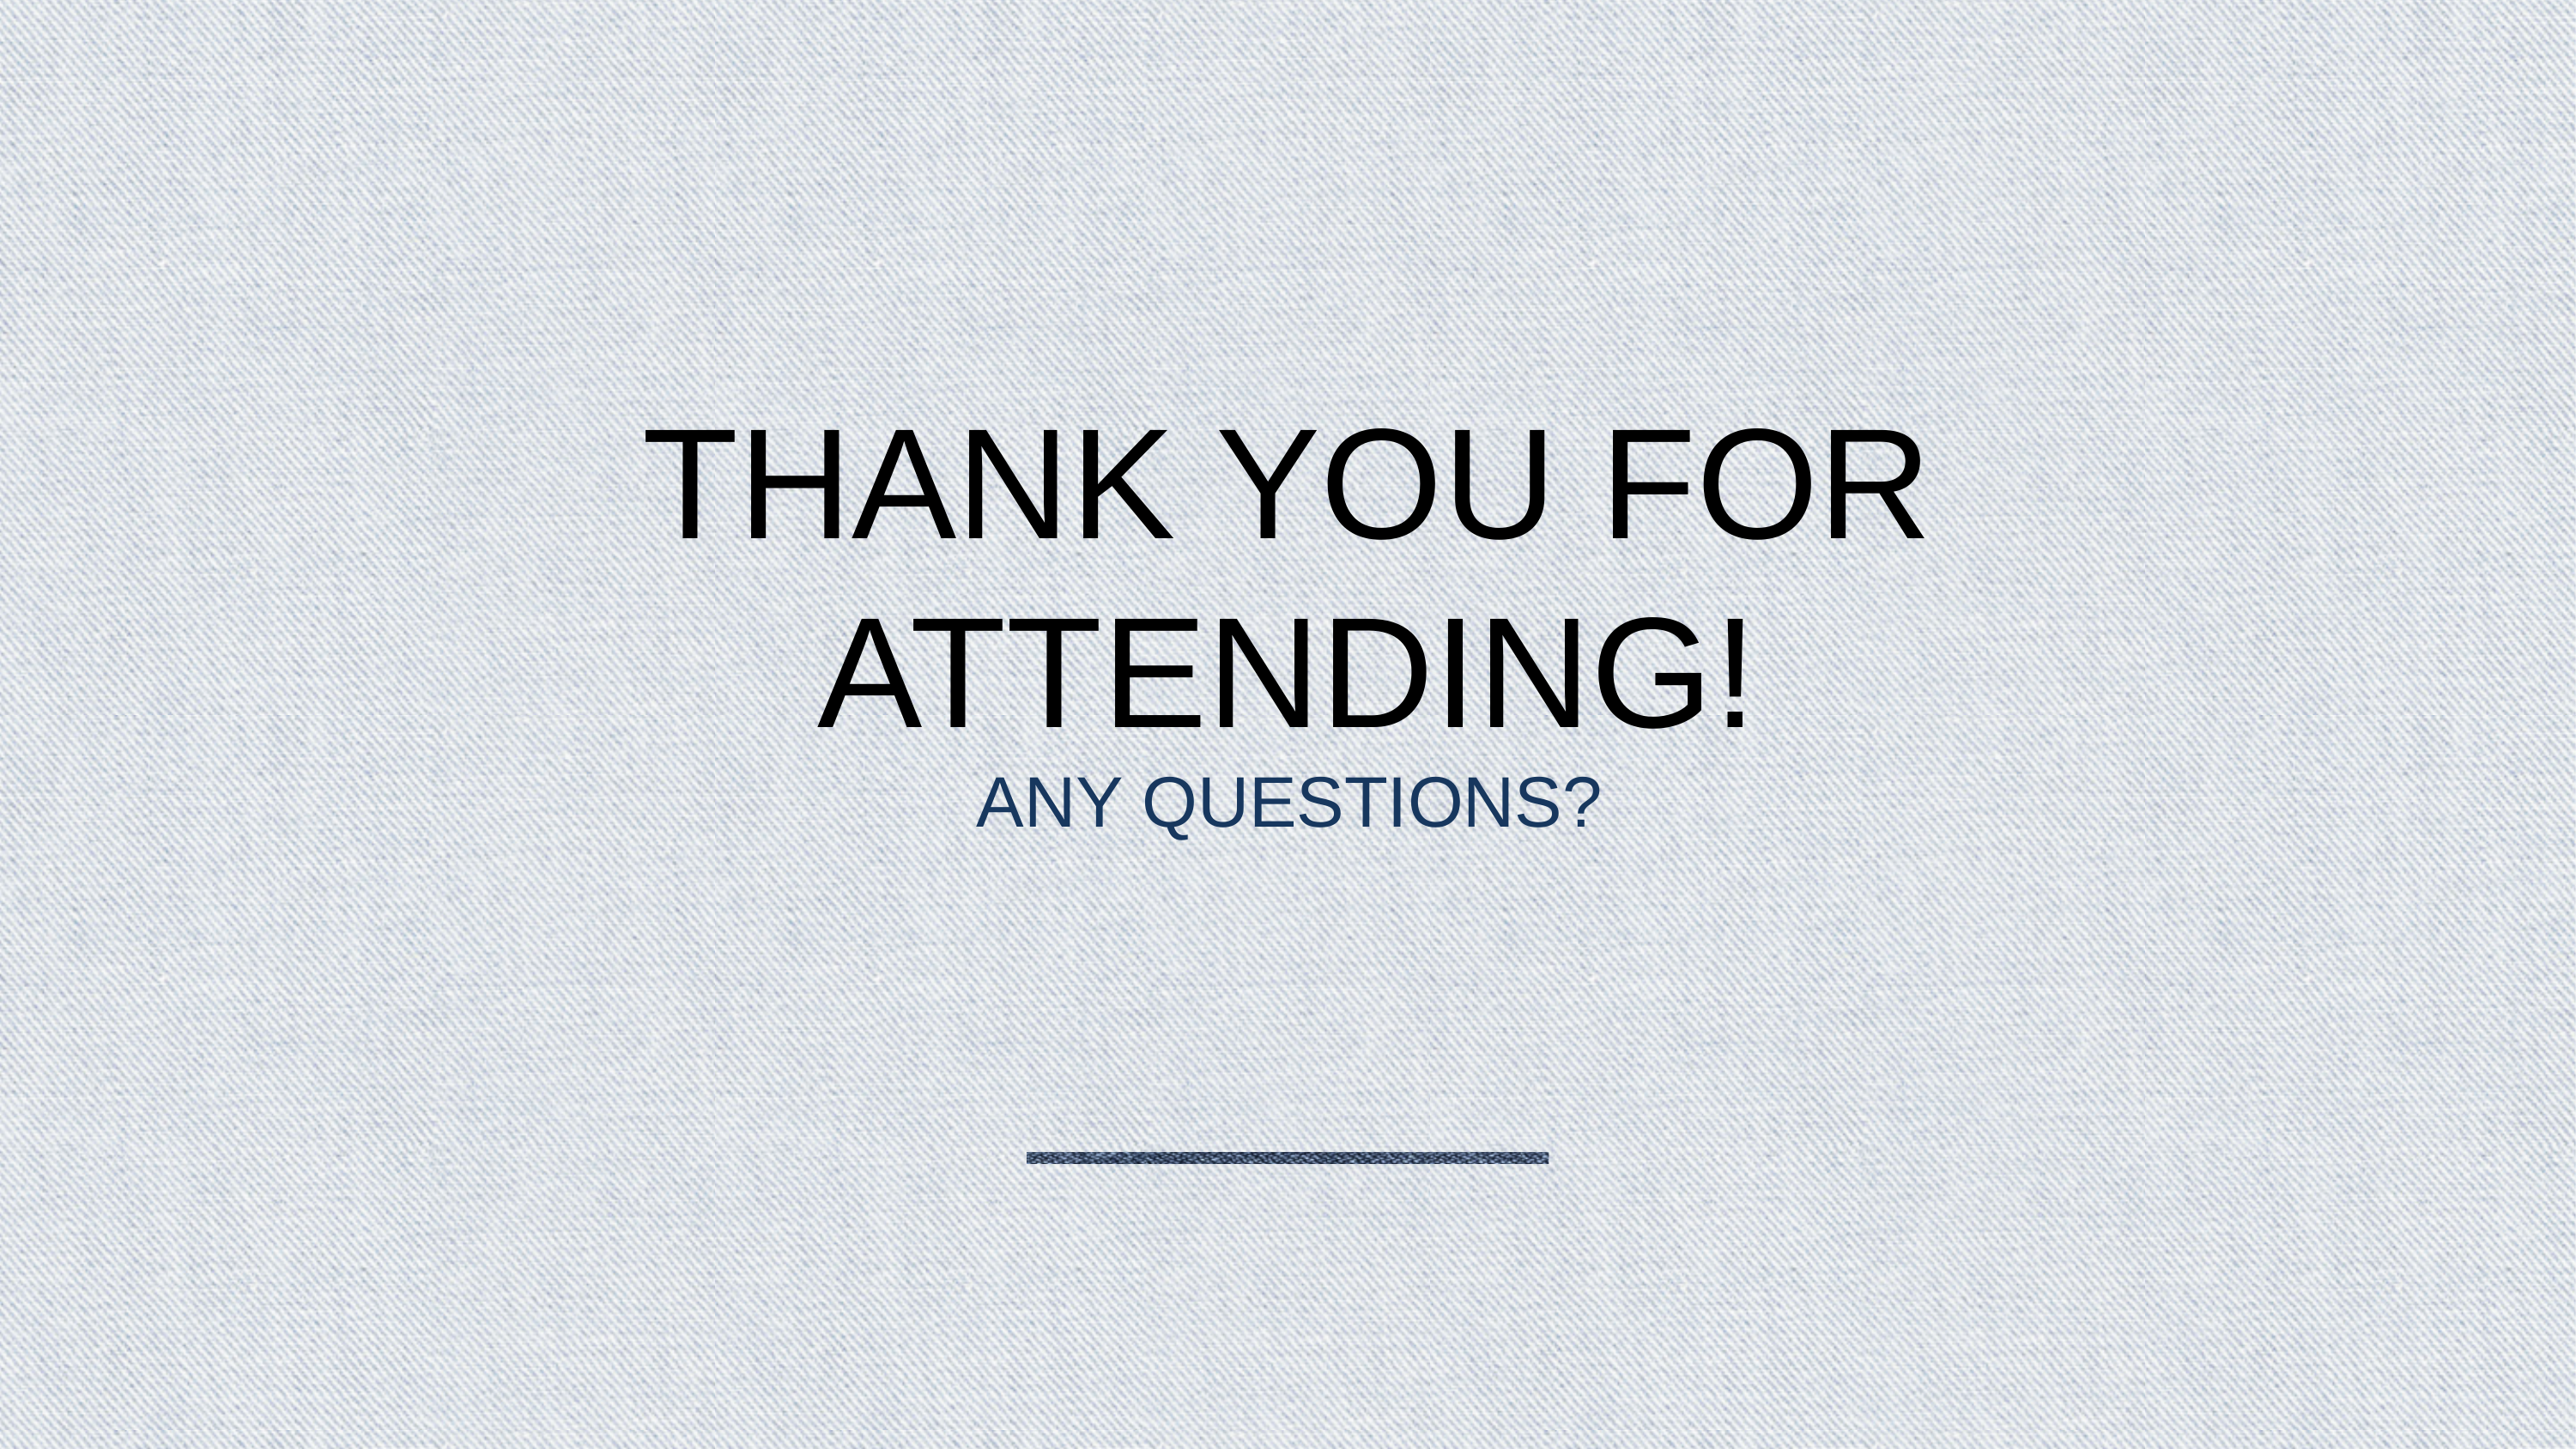

# THANK YOU FOR ATTENDING!
ANY QUESTIONS?